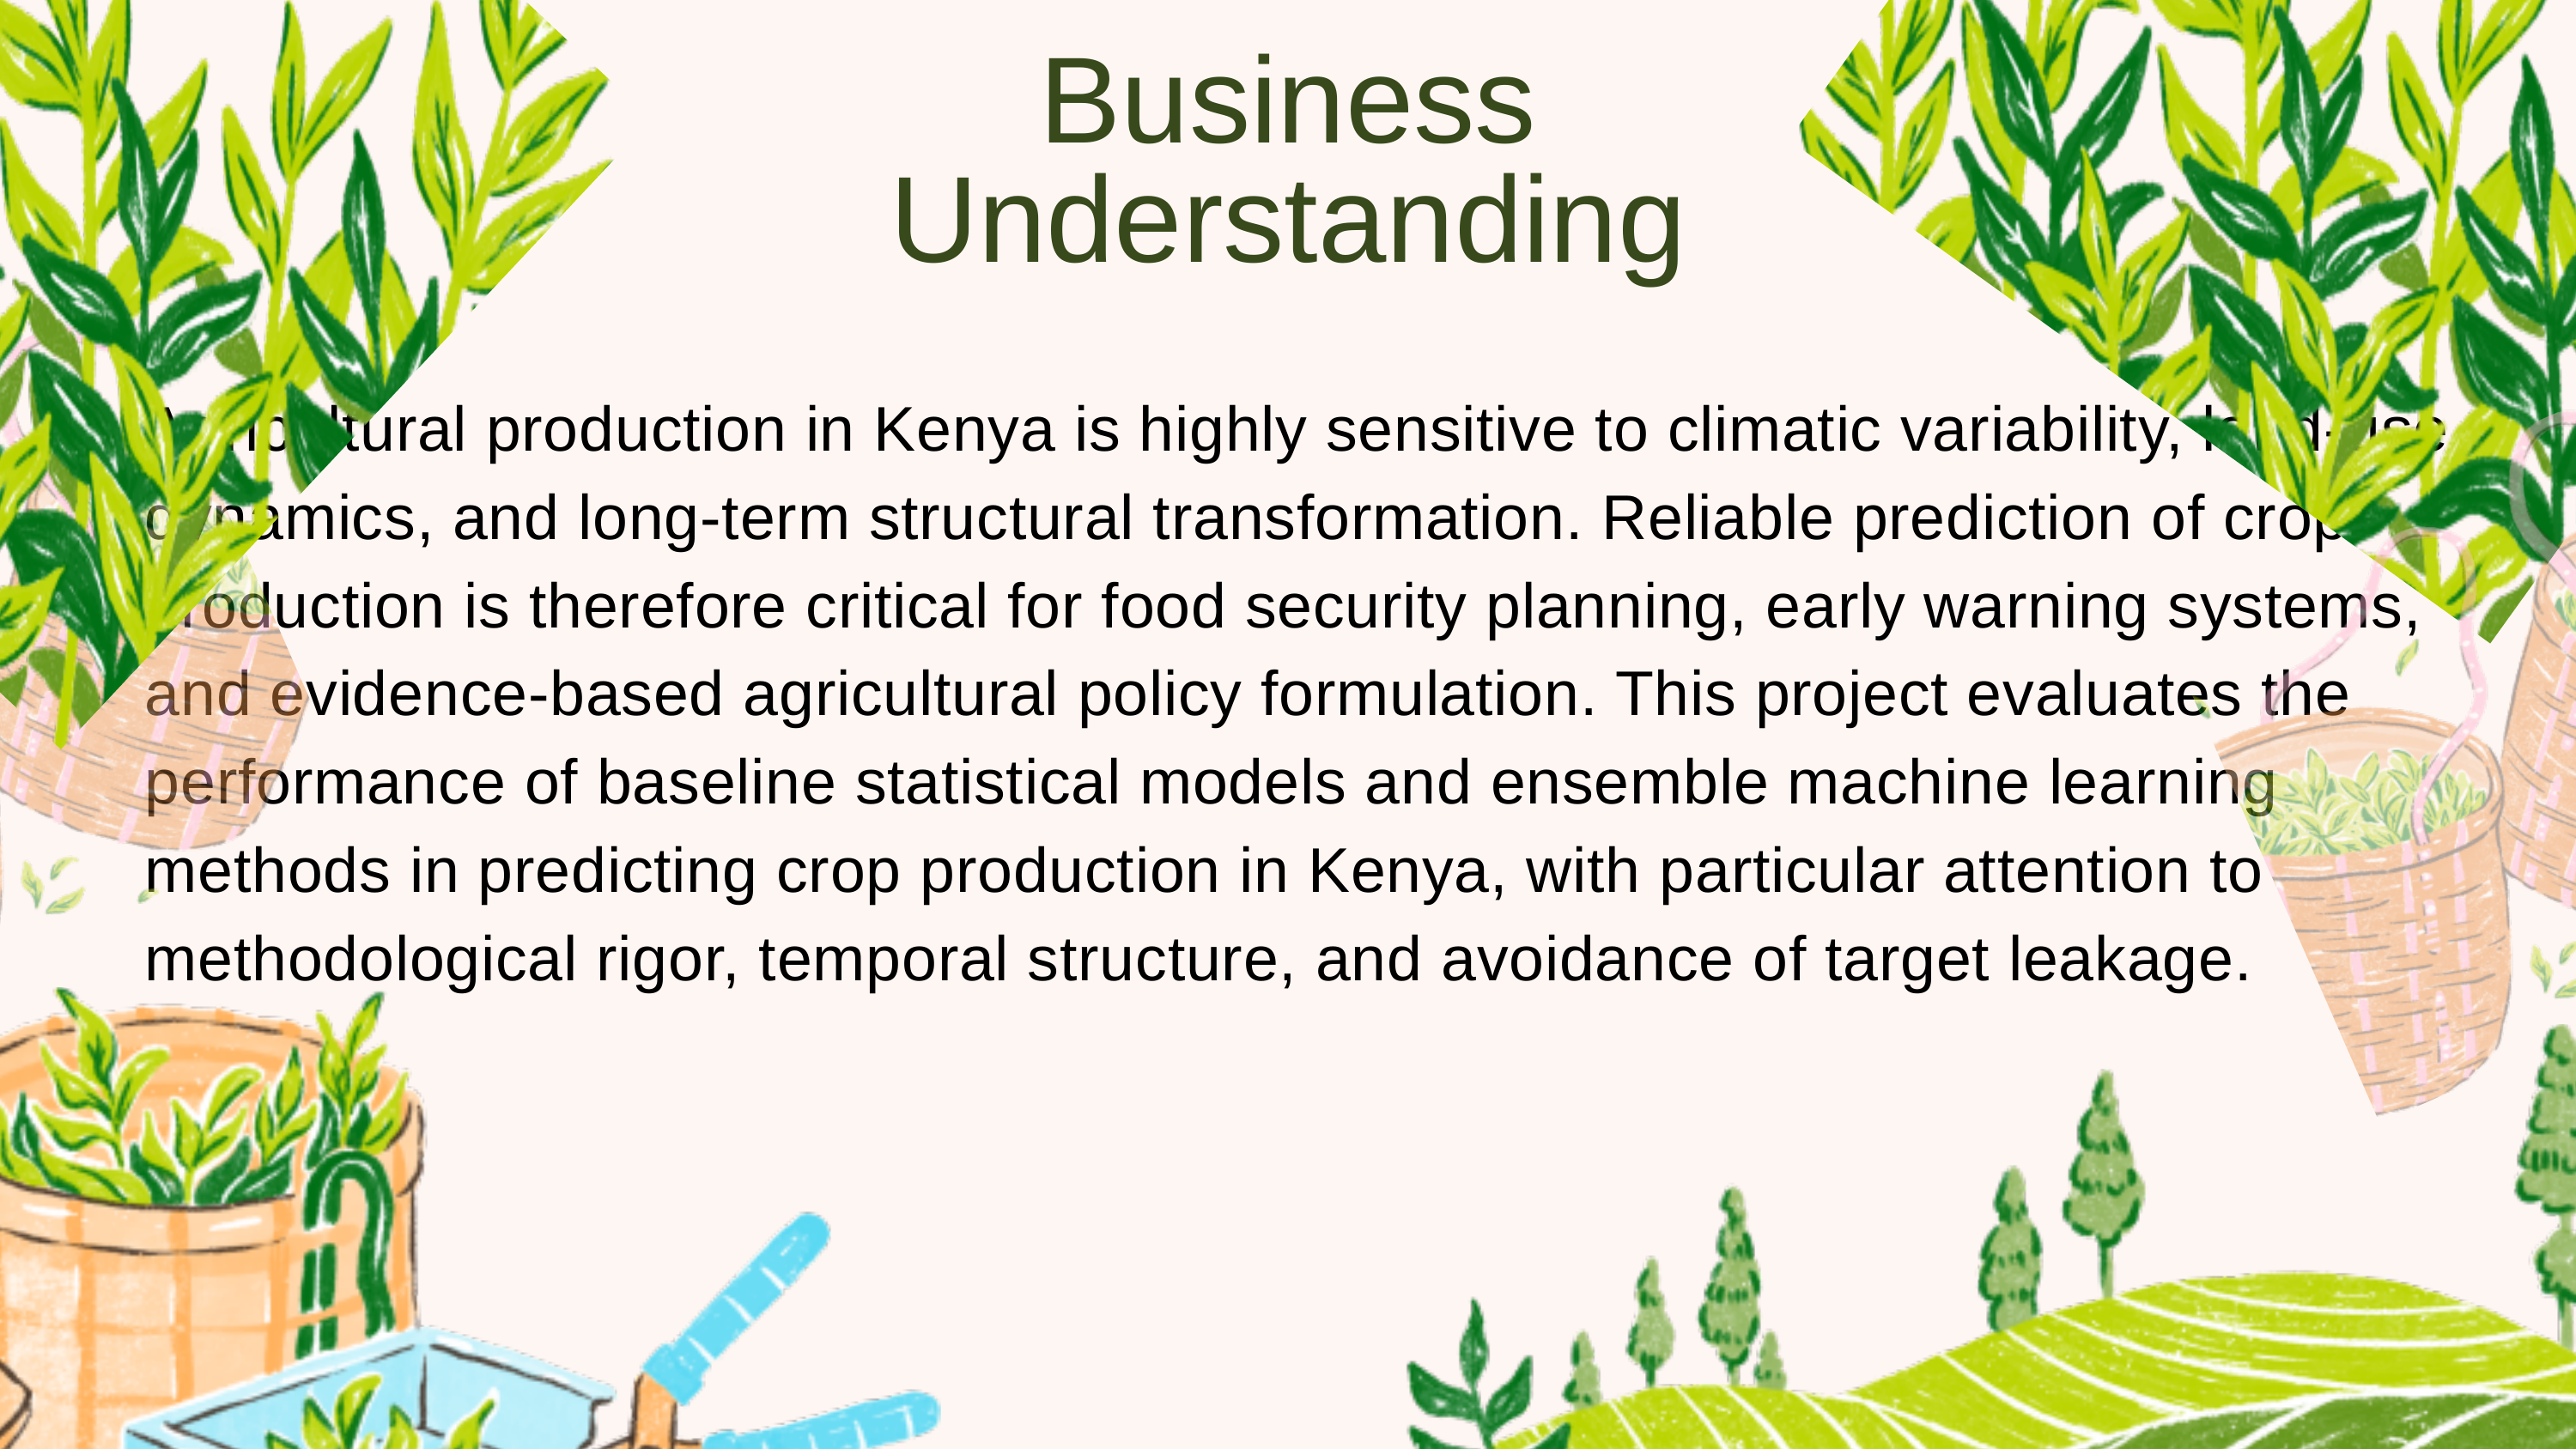

Business Understanding
Agricultural production in Kenya is highly sensitive to climatic variability, land-use dynamics, and long-term structural transformation. Reliable prediction of crop production is therefore critical for food security planning, early warning systems, and evidence-based agricultural policy formulation. This project evaluates the performance of baseline statistical models and ensemble machine learning methods in predicting crop production in Kenya, with particular attention to methodological rigor, temporal structure, and avoidance of target leakage.